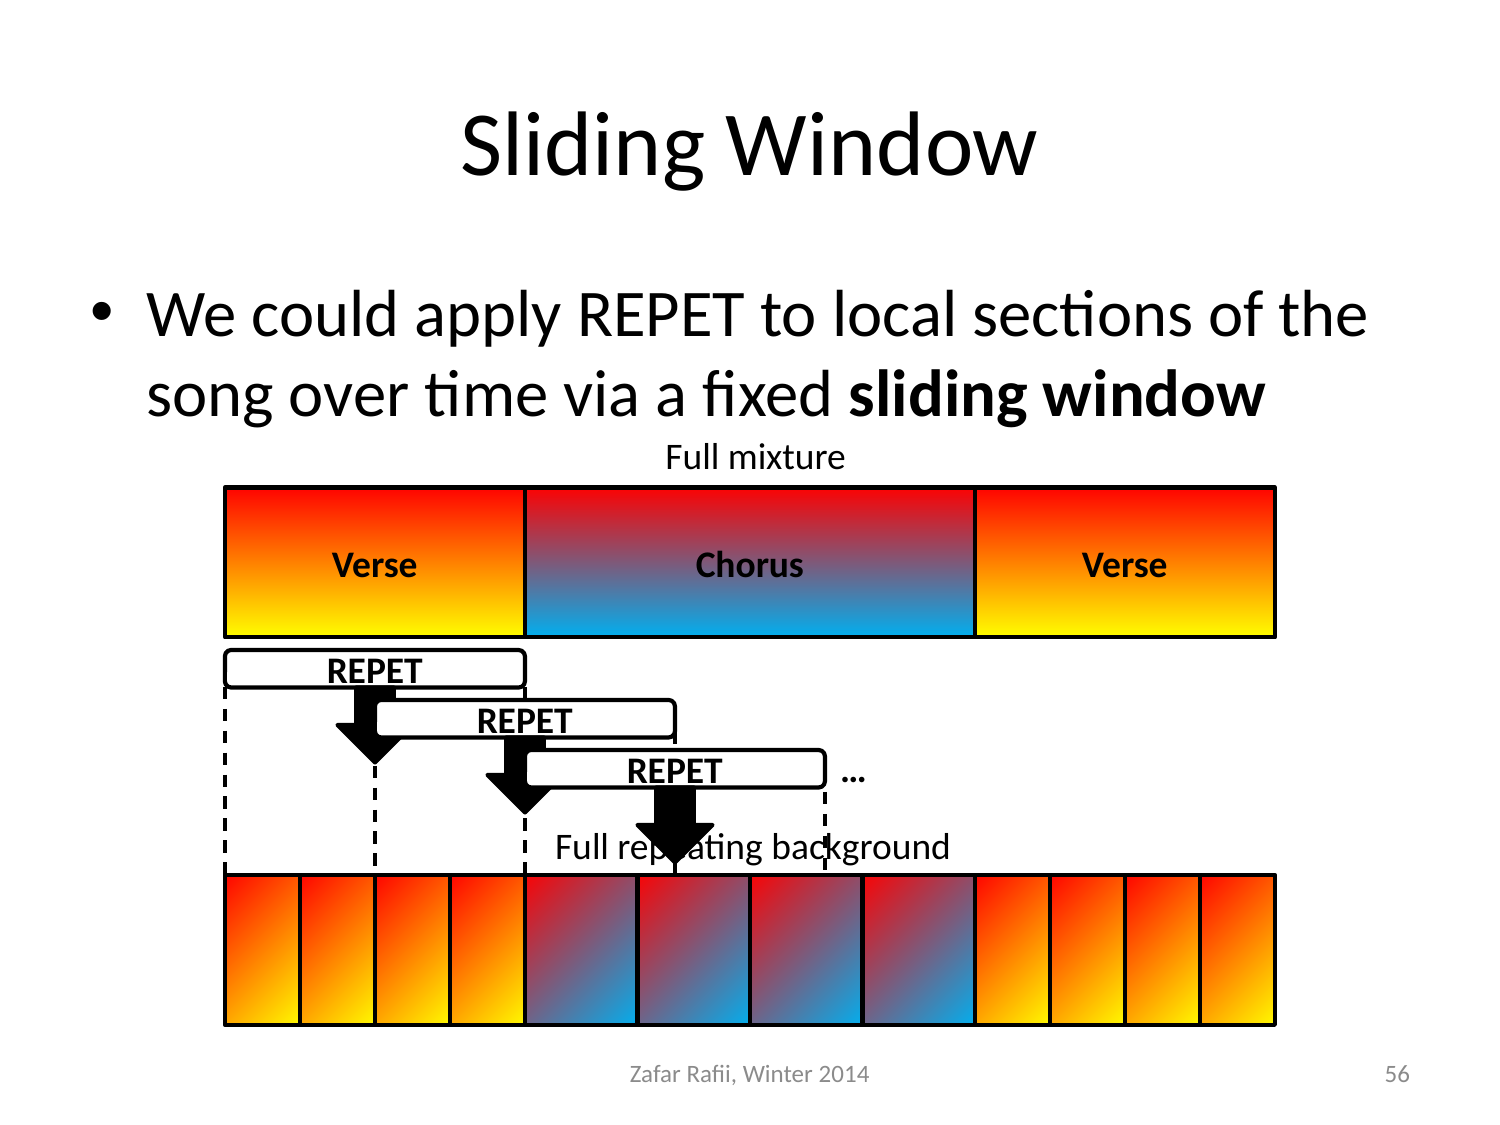

# Sliding Window
We could apply REPET to local sections of the song over time via a fixed sliding window
Full mixture
Verse
Chorus
Verse
REPET

REPET

…
REPET

Full repeating background

Zafar Rafii, Winter 2014
56